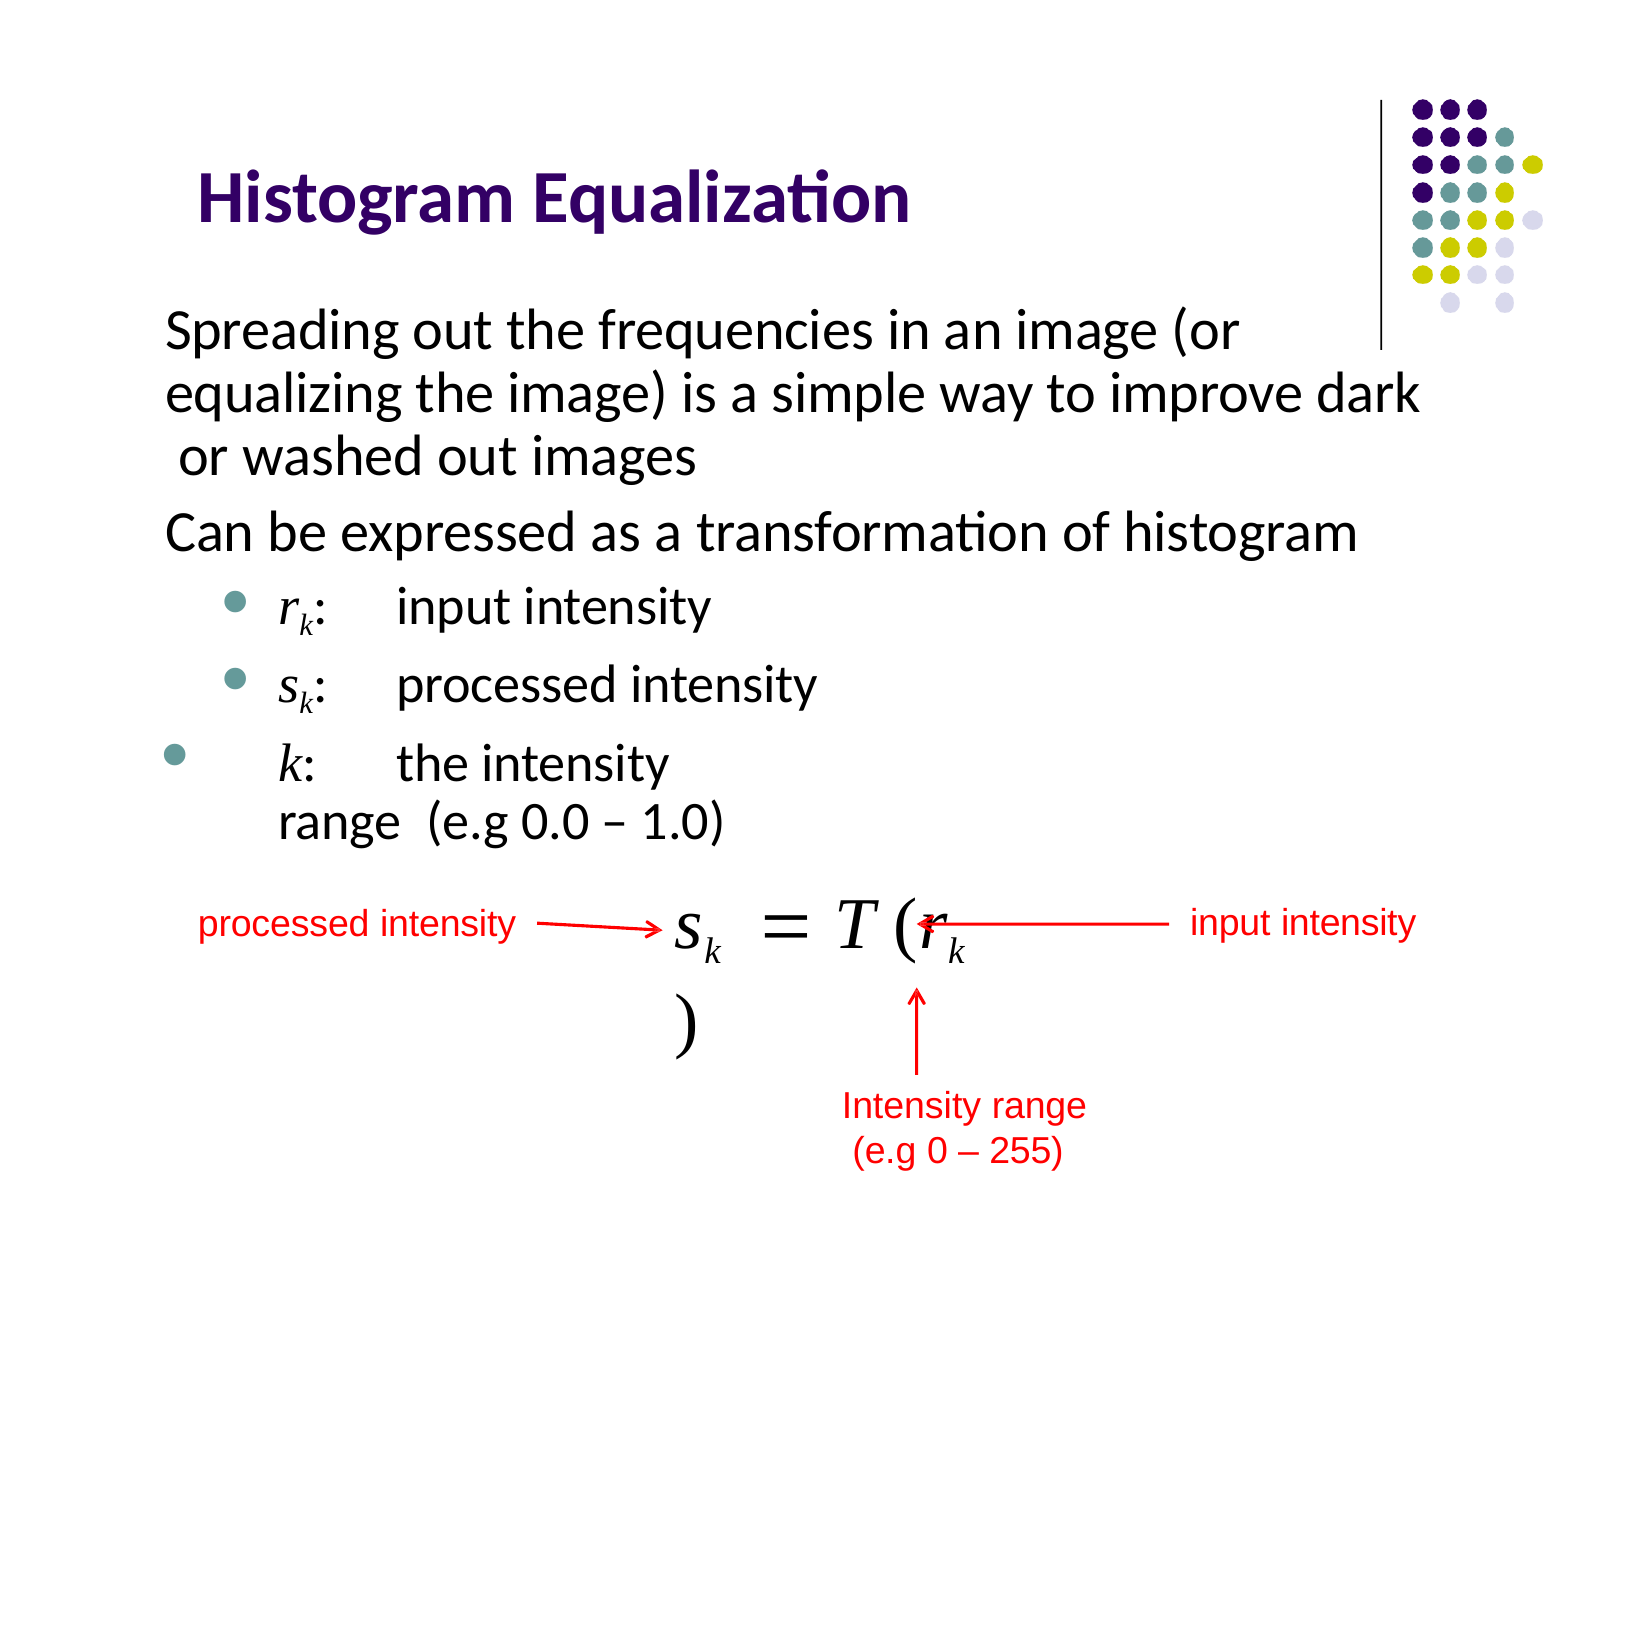

# Histogram Equalization
Spreading out the frequencies in an image (or  equalizing the image) is a simple way to improve dark  or washed out images
Can be expressed as a transformation of histogram
rk:	input intensity
sk:	processed intensity
k:	the intensity range  (e.g 0.0 – 1.0)
sk	= T (rk )
input intensity
processed intensity

Intensity range  (e.g 0 – 255)